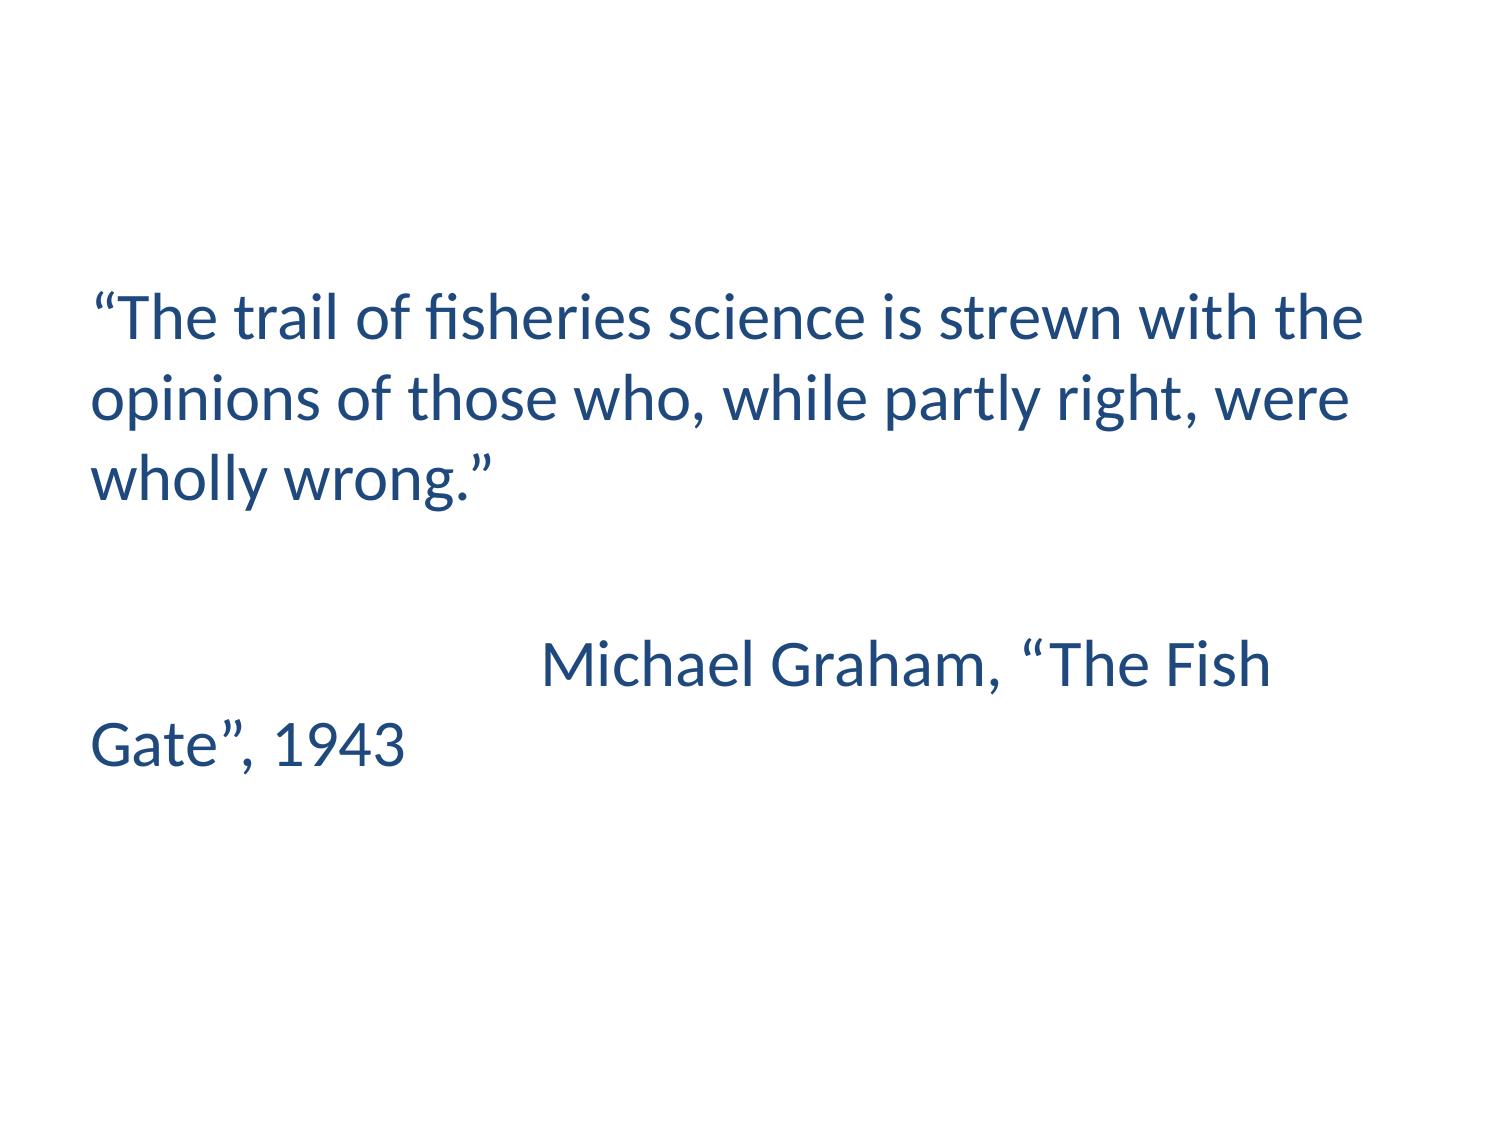

#

“The trail of fisheries science is strewn with the opinions of those who, while partly right, were wholly wrong.”

			Michael Graham, “The Fish Gate”, 1943